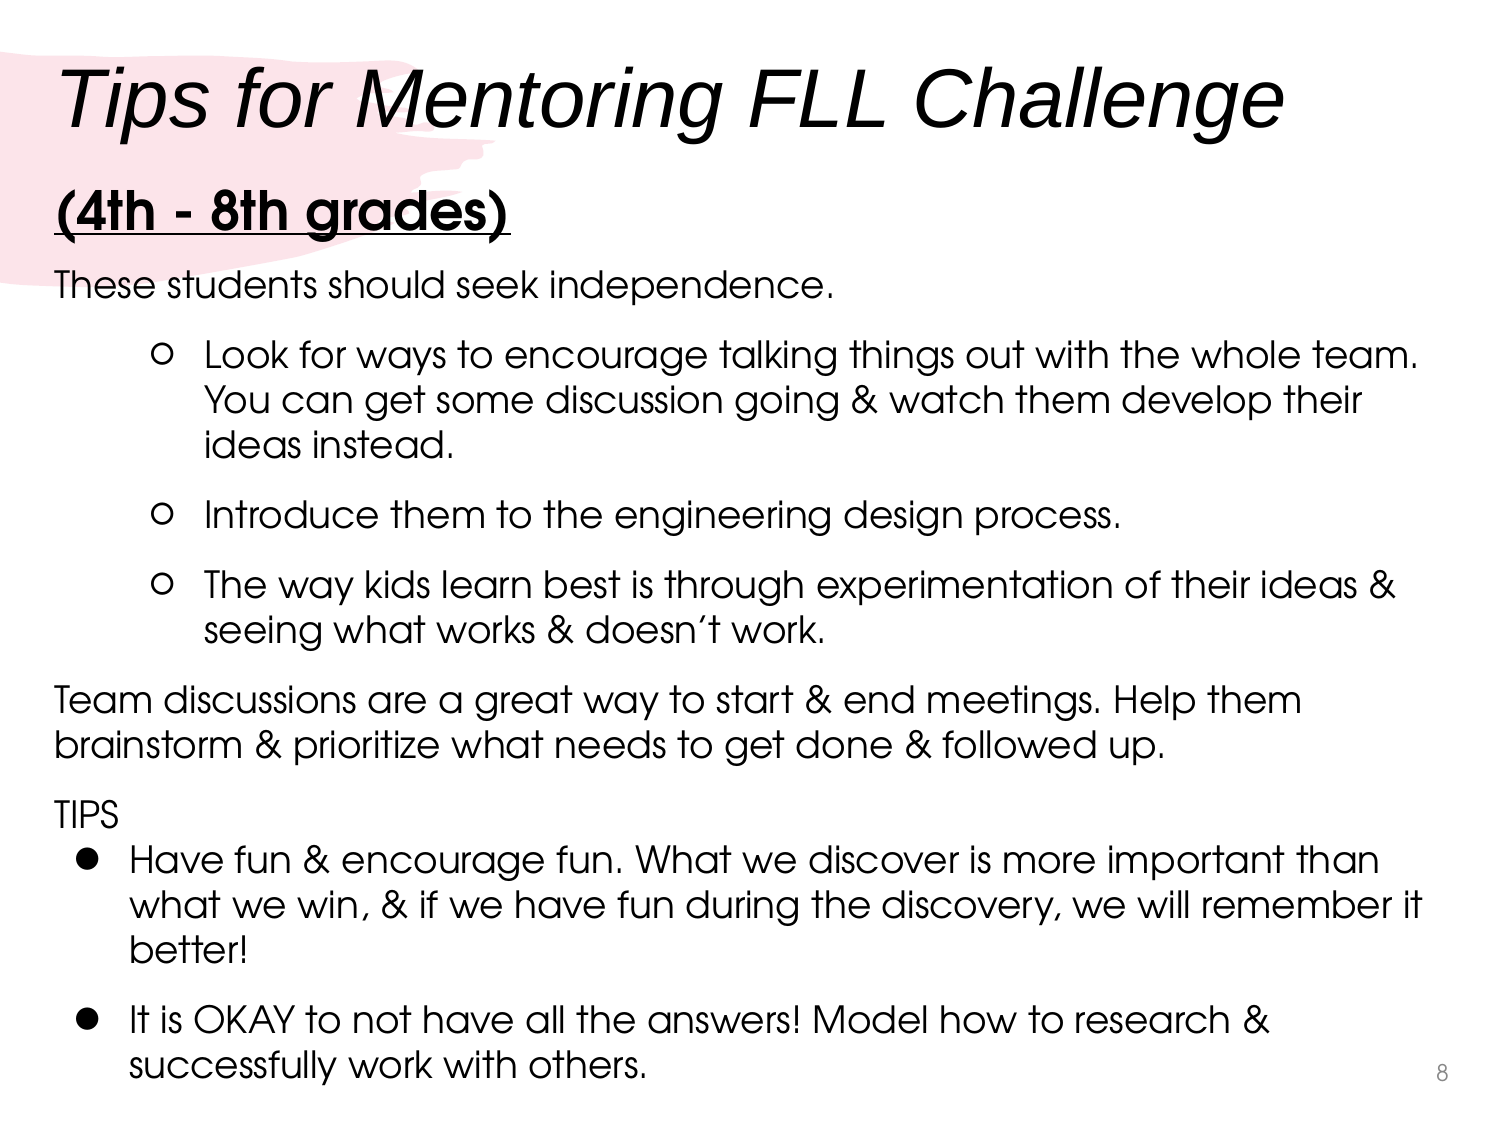

# Tips for Mentoring FLL Challenge
(4th - 8th grades)
These students should seek independence.

Look for ways to encourage talking things out with the whole team. You can get some discussion going & watch them develop their ideas instead.

Introduce them to the engineering design process.

The way kids learn best is through experimentation of their ideas & seeing what works & doesn’t work.

Team discussions are a great way to start & end meetings. Help them brainstorm & prioritize what needs to get done & followed up.

TIPS
Have fun & encourage fun. What we discover is more important than what we win, & if we have fun during the discovery, we will remember it better!

It is OKAY to not have all the answers! Model how to research & successfully work with others.
8